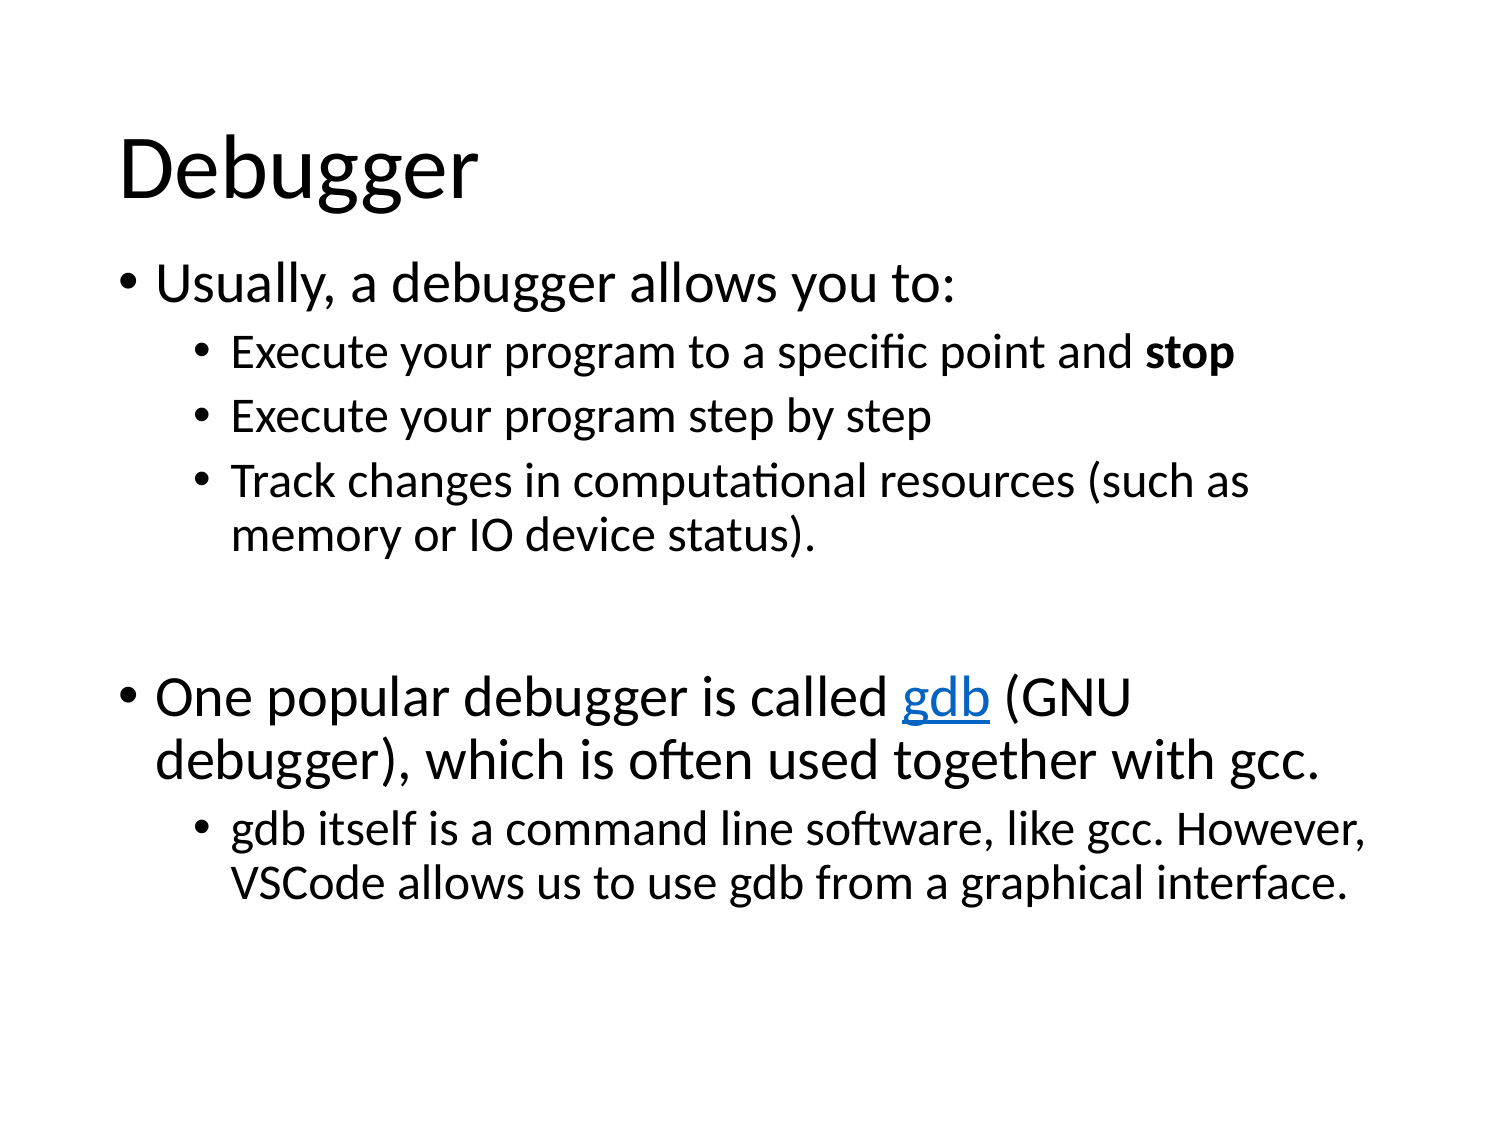

# Debugger
Usually, a debugger allows you to:
Execute your program to a specific point and stop
Execute your program step by step
Track changes in computational resources (such as memory or IO device status).

One popular debugger is called gdb (GNU debugger), which is often used together with gcc.
gdb itself is a command line software, like gcc. However, VSCode allows us to use gdb from a graphical interface.